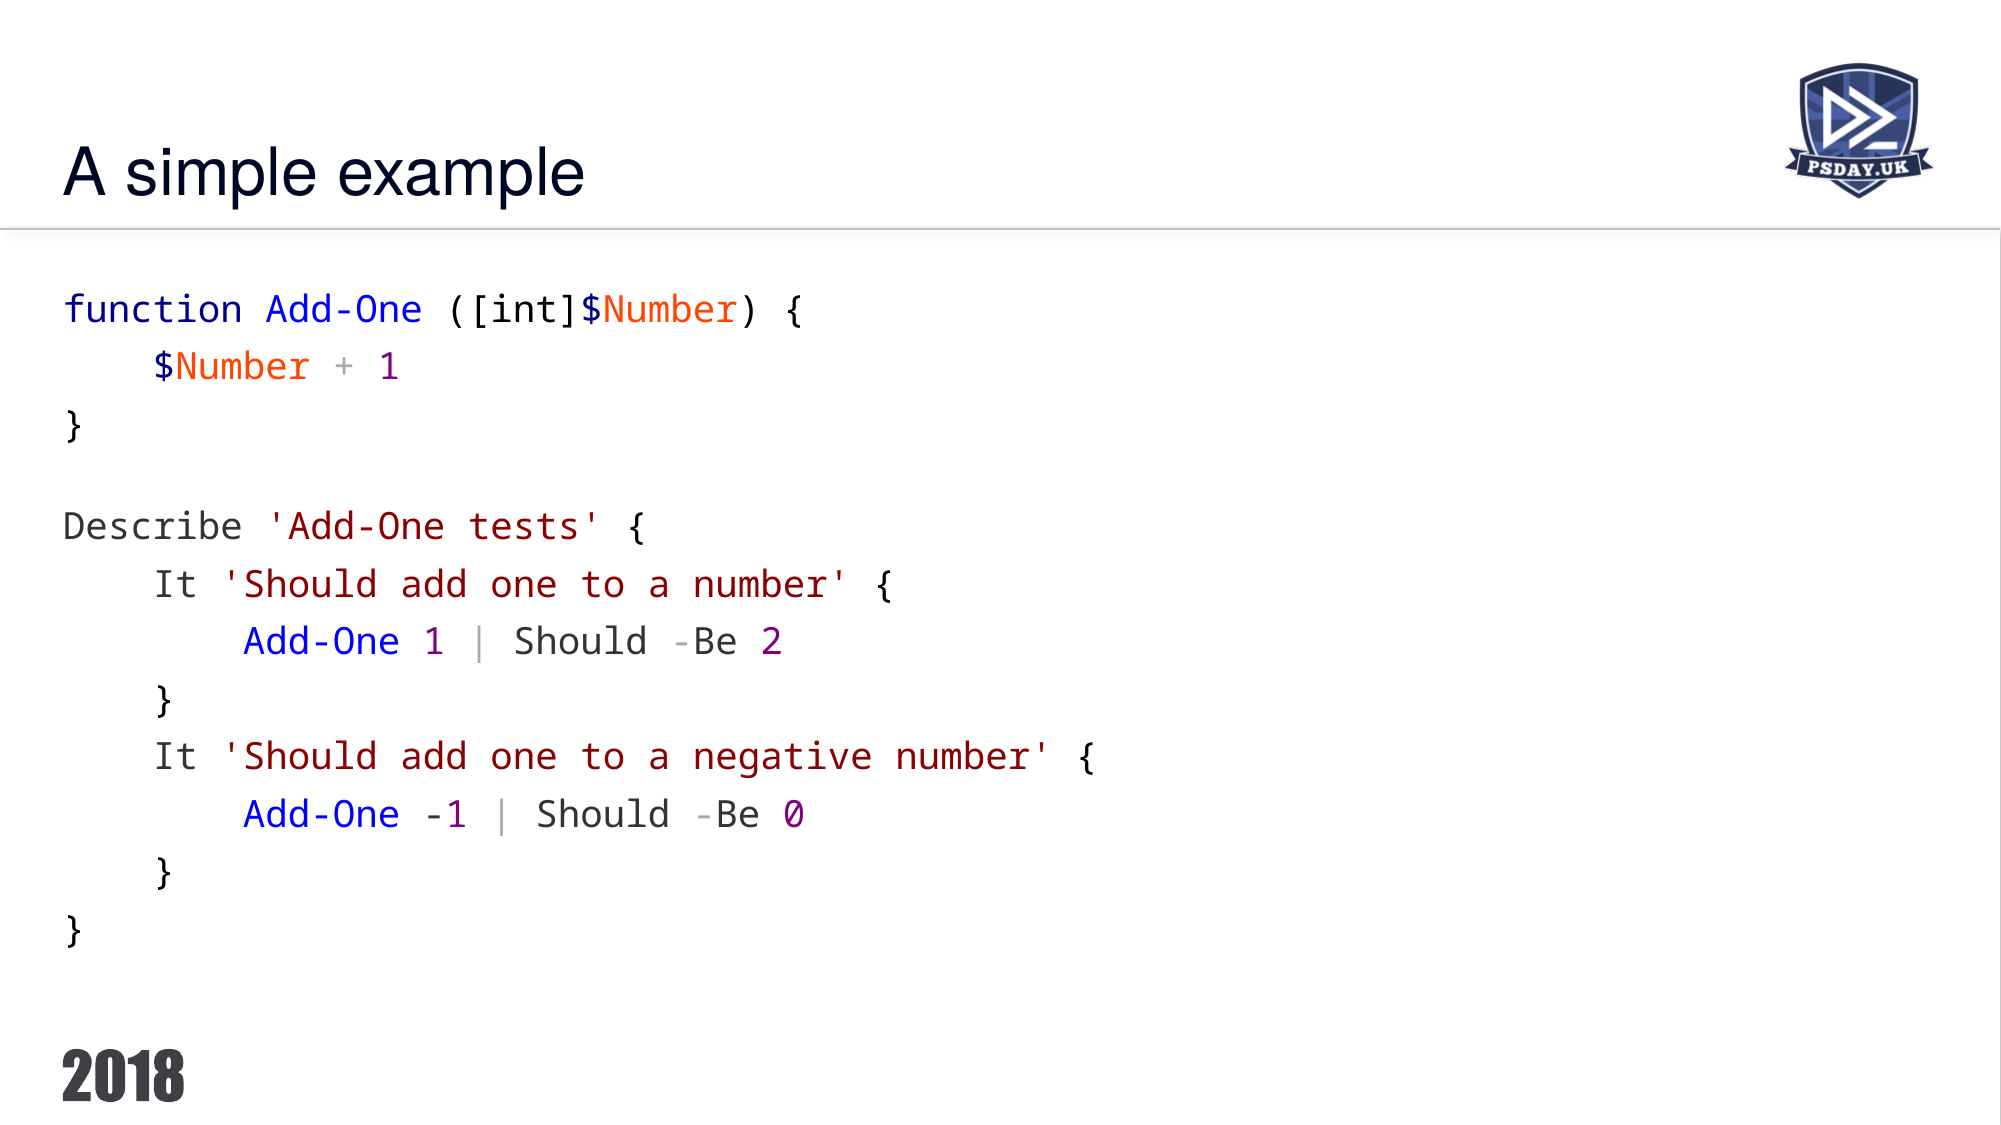

# A simple example
function Add-One ([int]$Number) {
    $Number + 1
}
Describe 'Add-One tests' {
    It 'Should add one to a number' {
        Add-One 1 | Should -Be 2
    }
    It 'Should add one to a negative number' {
        Add-One -1 | Should -Be 0
    }
}